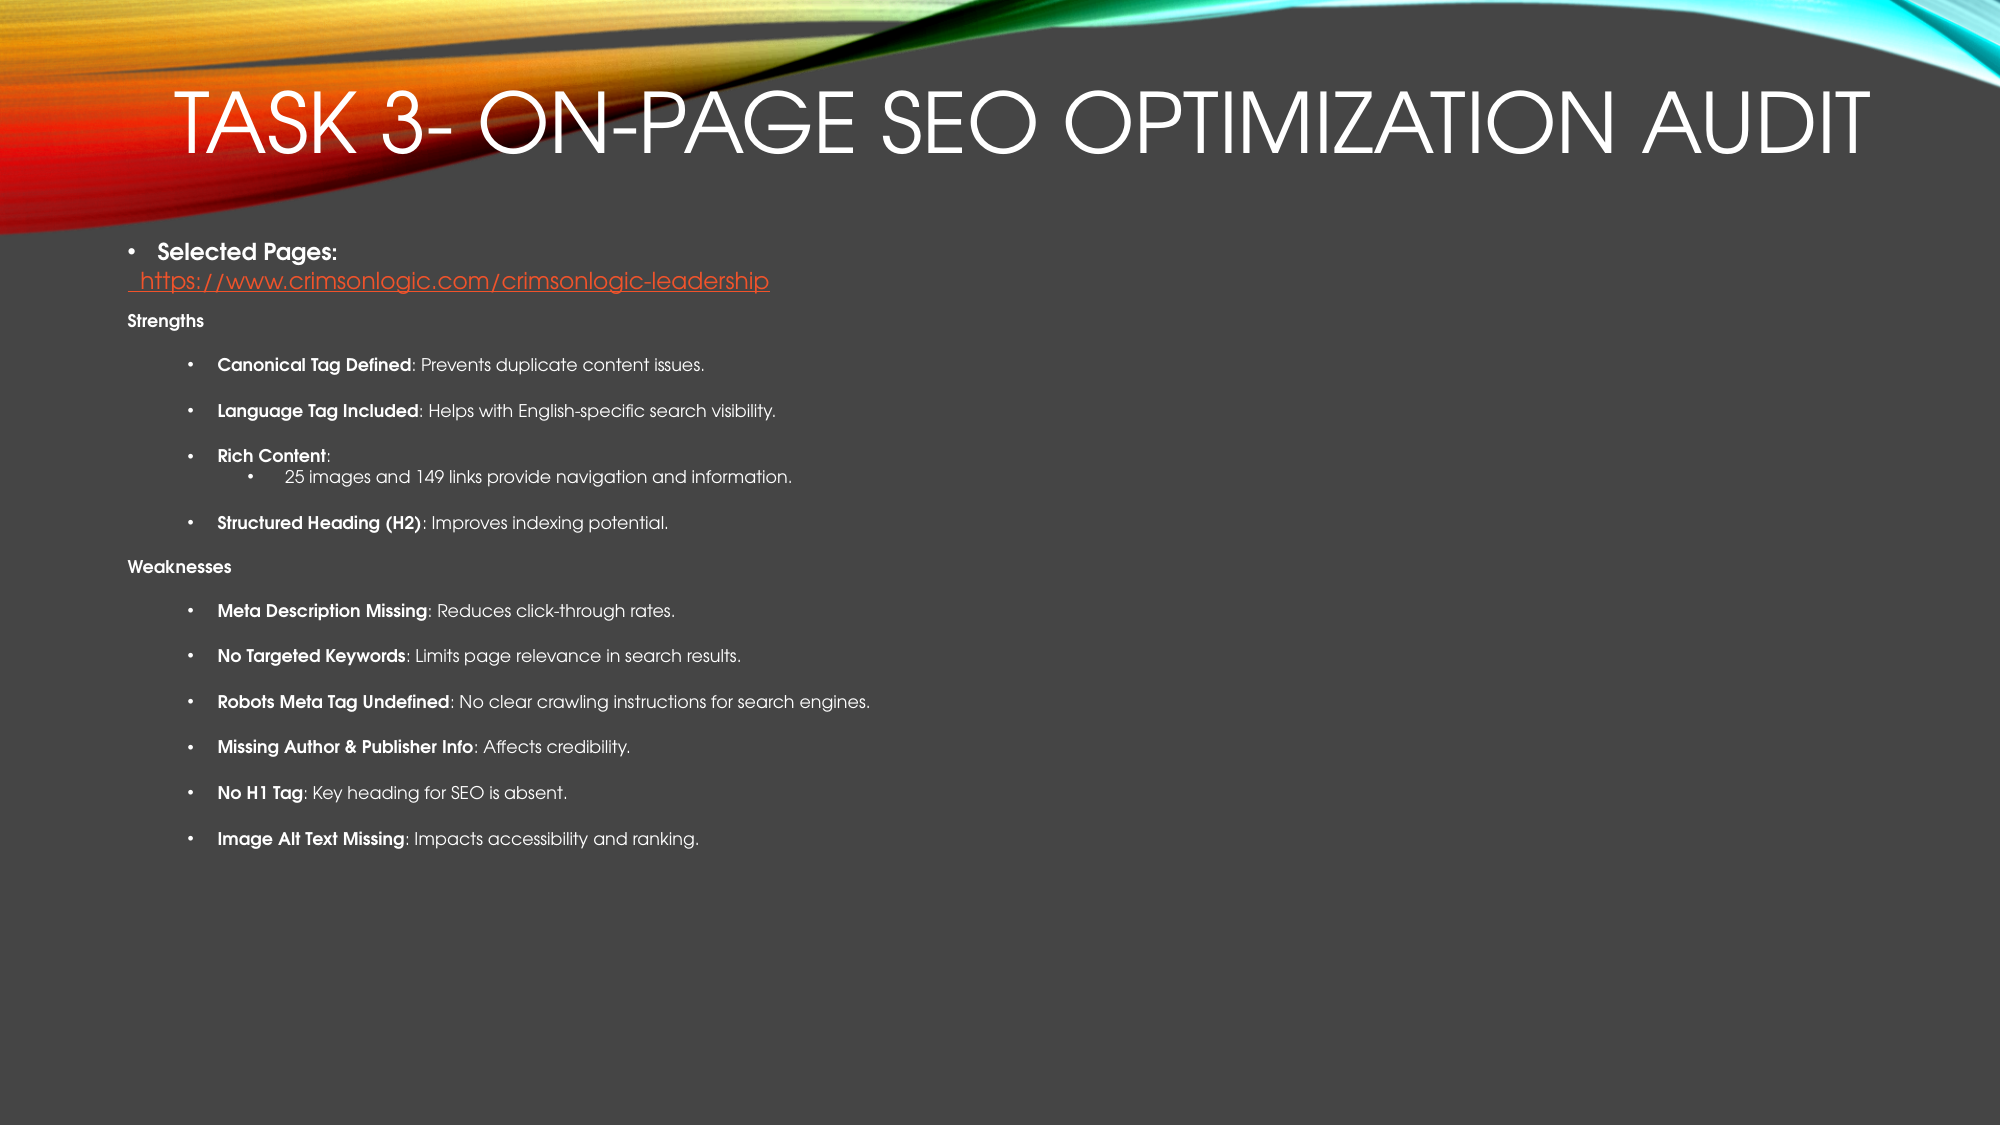

# Task 3- On-page seo optimization audit
Selected Pages:
  https://www.crimsonlogic.com/crimsonlogic-leadership

Strengths

Canonical Tag Defined: Prevents duplicate content issues.

Language Tag Included: Helps with English-specific search visibility.

Rich Content:
25 images and 149 links provide navigation and information.

Structured Heading (H2): Improves indexing potential.

Weaknesses

Meta Description Missing: Reduces click-through rates.

No Targeted Keywords: Limits page relevance in search results.

Robots Meta Tag Undefined: No clear crawling instructions for search engines.

Missing Author & Publisher Info: Affects credibility.

No H1 Tag: Key heading for SEO is absent.

Image Alt Text Missing: Impacts accessibility and ranking.